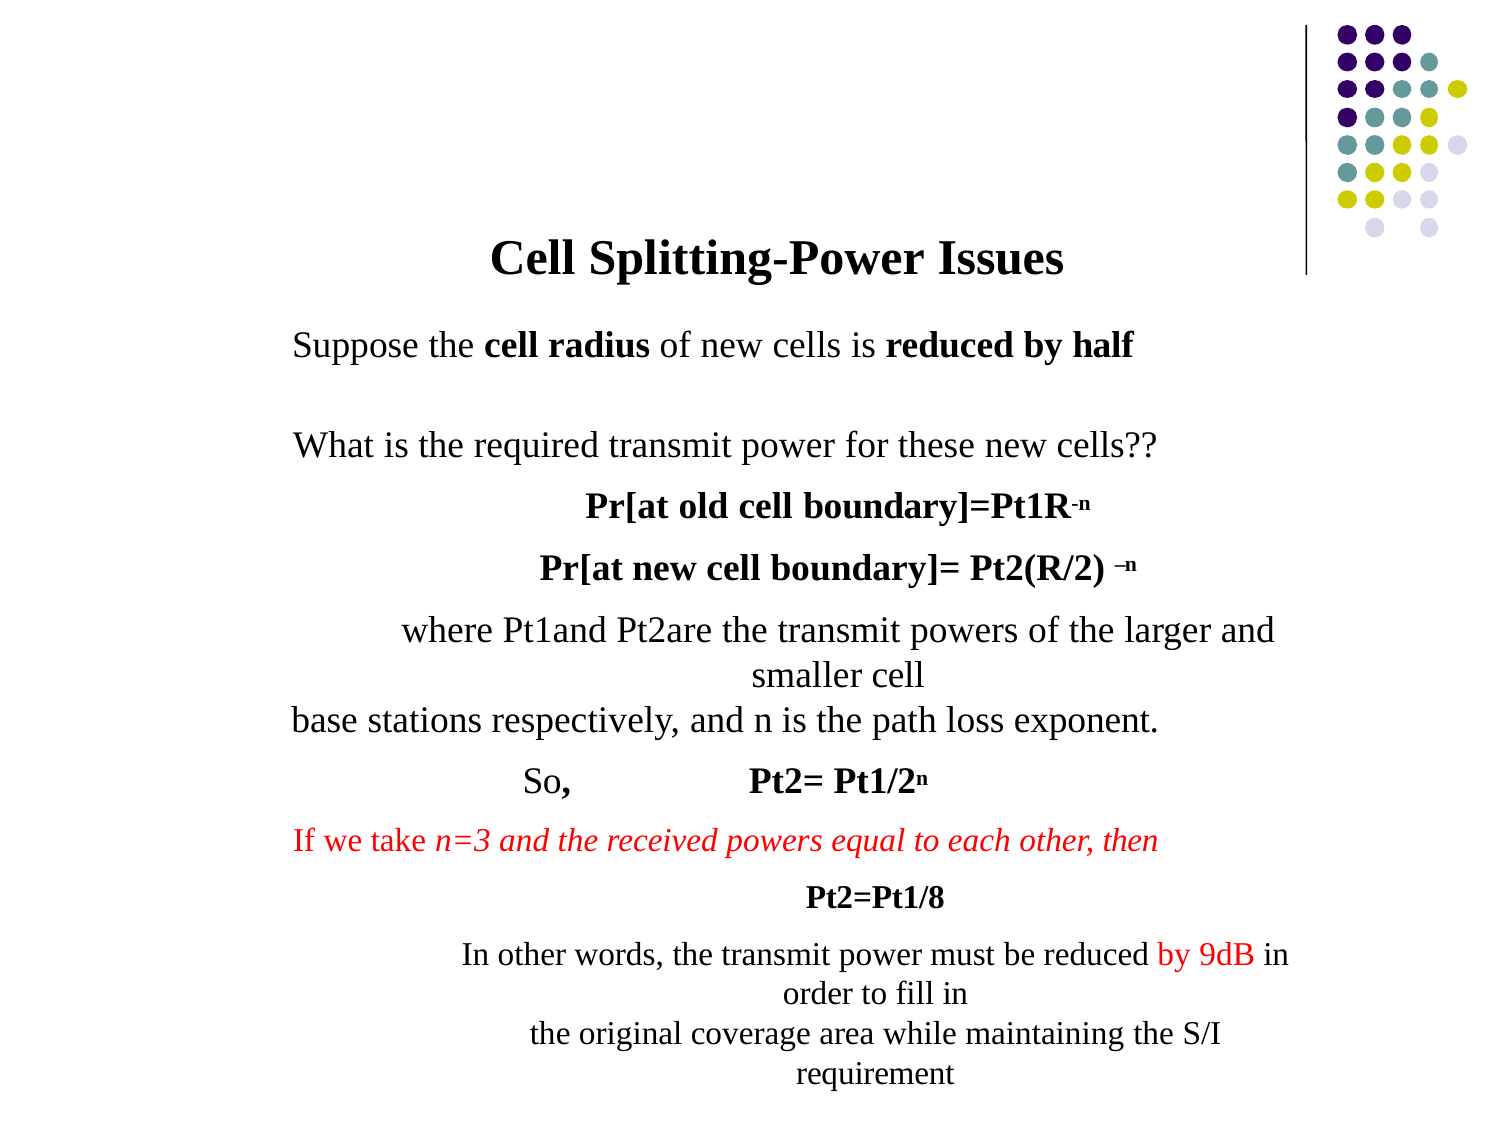

Cell Splitting-Power Issues
Suppose the cell radius of new cells is reduced by half
What is the required transmit power for these new cells??
Pr[at old cell boundary]=Pt1R-n
Pr[at new cell boundary]= Pt2(R/2) –n
where Pt1and Pt2are the transmit powers of the larger and smaller cell
base stations respectively, and n is the path loss exponent.
So,	Pt2= Pt1/2n
If we take n=3 and the received powers equal to each other, then
Pt2=Pt1/8
In other words, the transmit power must be reduced by 9dB in order to fill in
the original coverage area while maintaining the S/I requirement